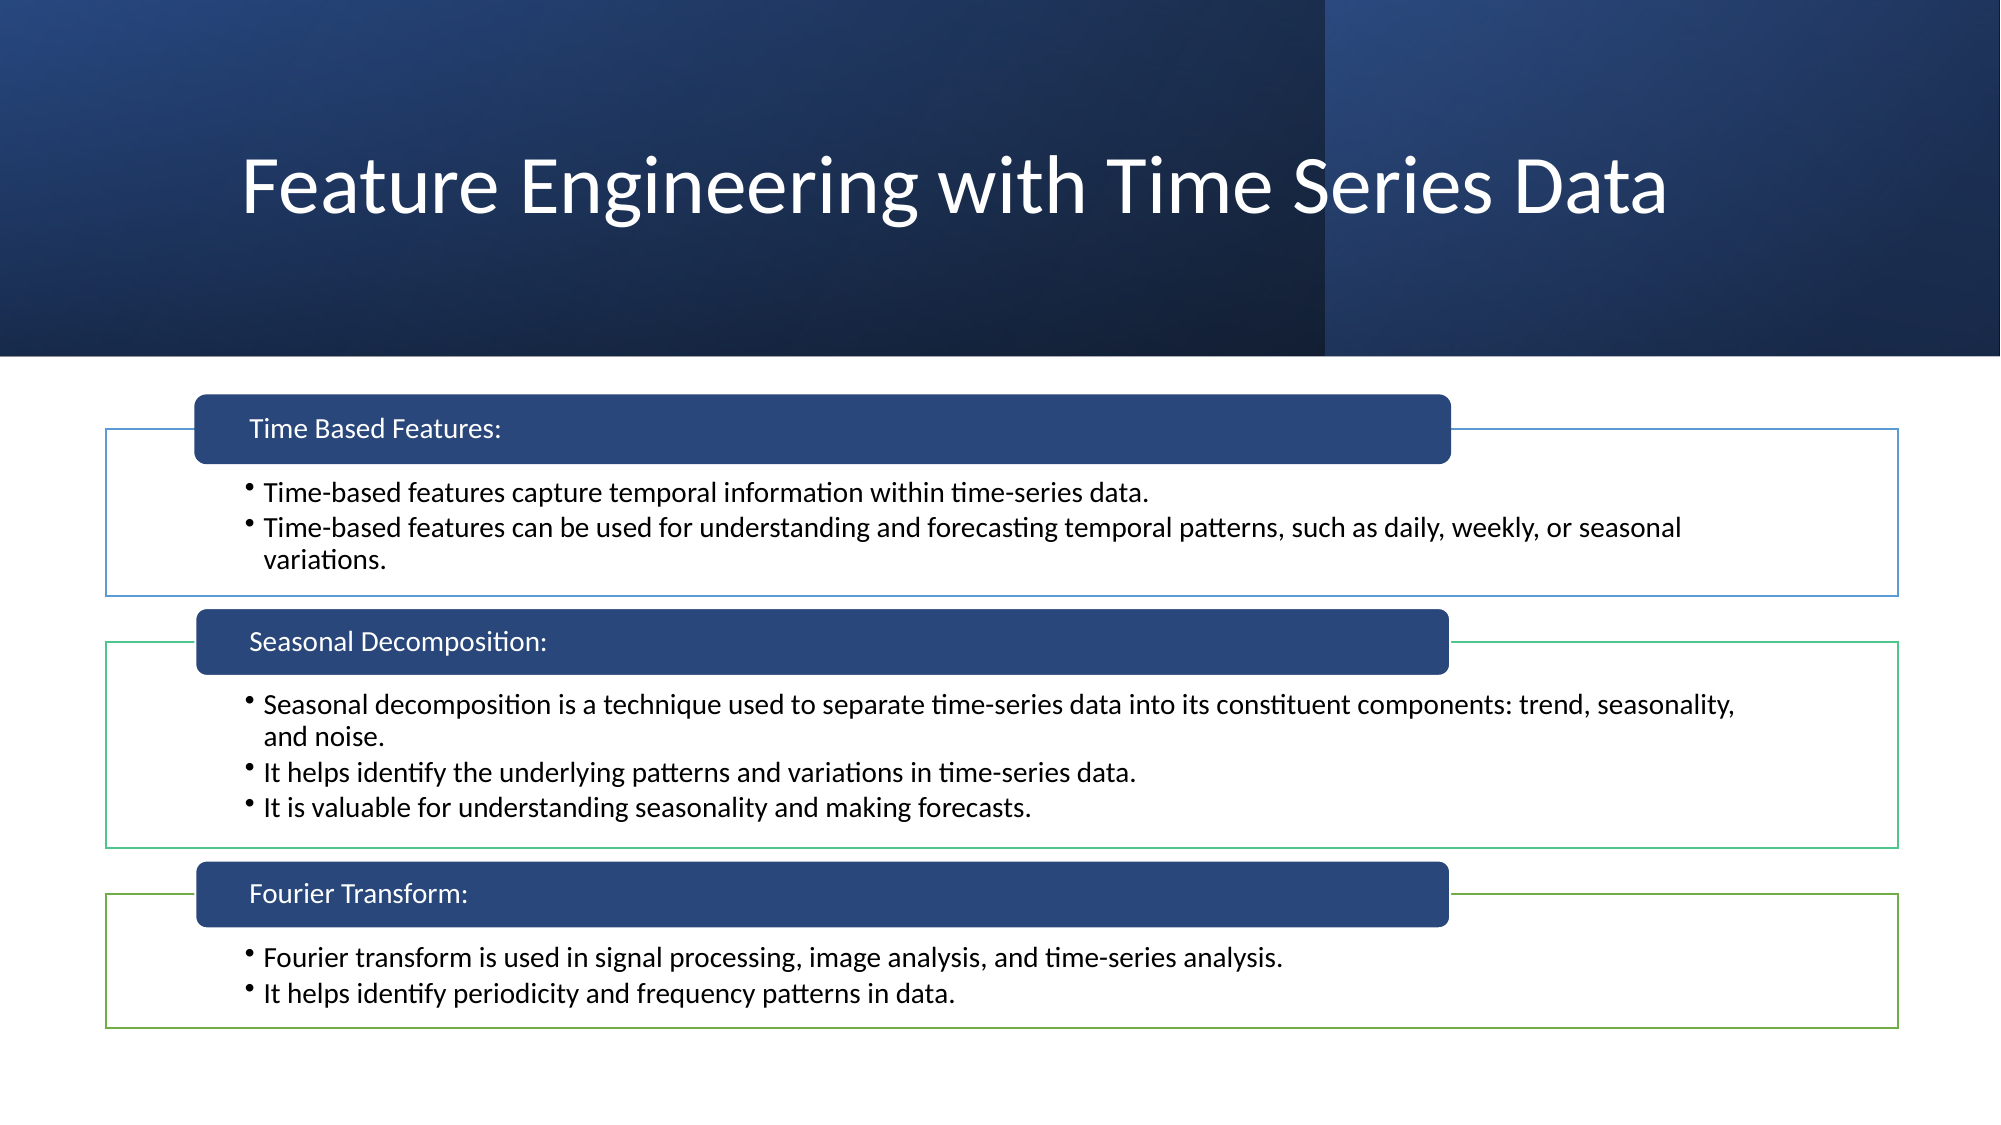

# Feature Engineering with Time Series Data
Time-based features capture temporal information within time-series data.
Time-based features can be used for understanding and forecasting temporal patterns, such as daily, weekly, or seasonal variations.
Time Based Features:
Seasonal decomposition is a technique used to separate time-series data into its constituent components: trend, seasonality, and noise.
It helps identify the underlying patterns and variations in time-series data.
It is valuable for understanding seasonality and making forecasts.
Seasonal Decomposition:
Fourier transform is used in signal processing, image analysis, and time-series analysis.
It helps identify periodicity and frequency patterns in data.
Fourier Transform:
Feature Engineering
101